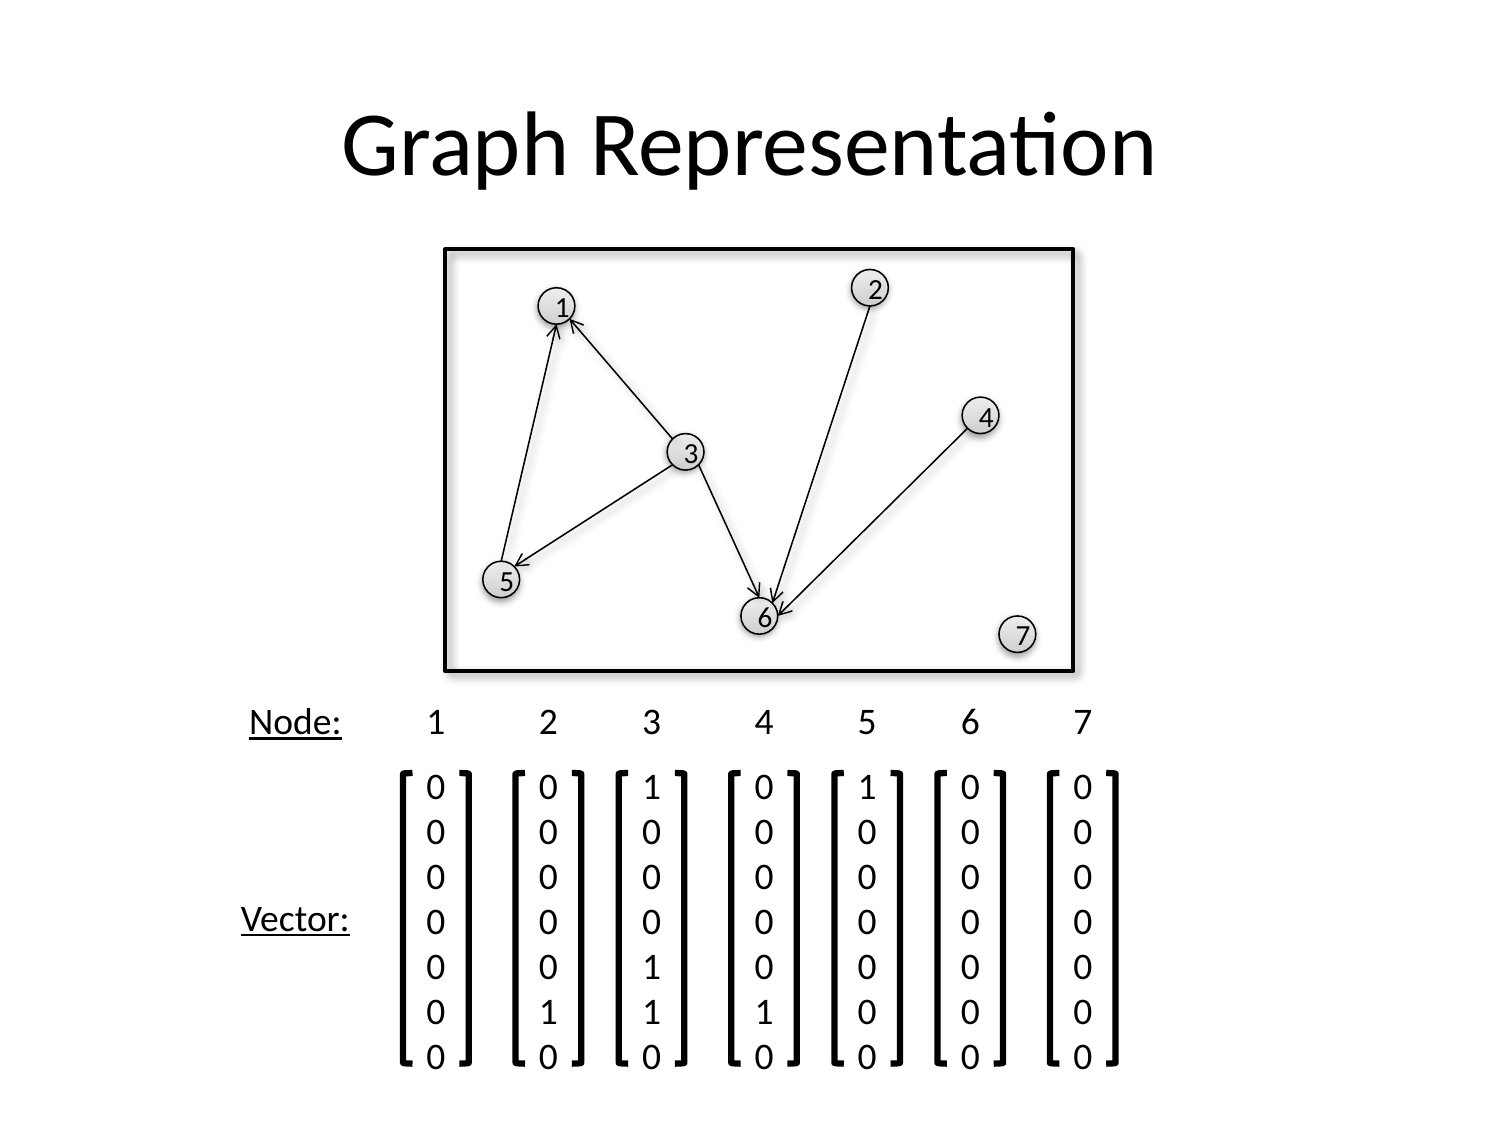

# Graph Representation

2
1
4
3
5
6
7
Node:
1
2
3
4
5
6
7
0
0
0
0
0
0
0
0
0
0
0
0
1
0
1
0
0
0
1
1
0
0
0
0
0
0
1
0
1
0
0
0
0
0
0
0
0
0
0
0
0
0
0
0
0
0
0
0
0

Vector: